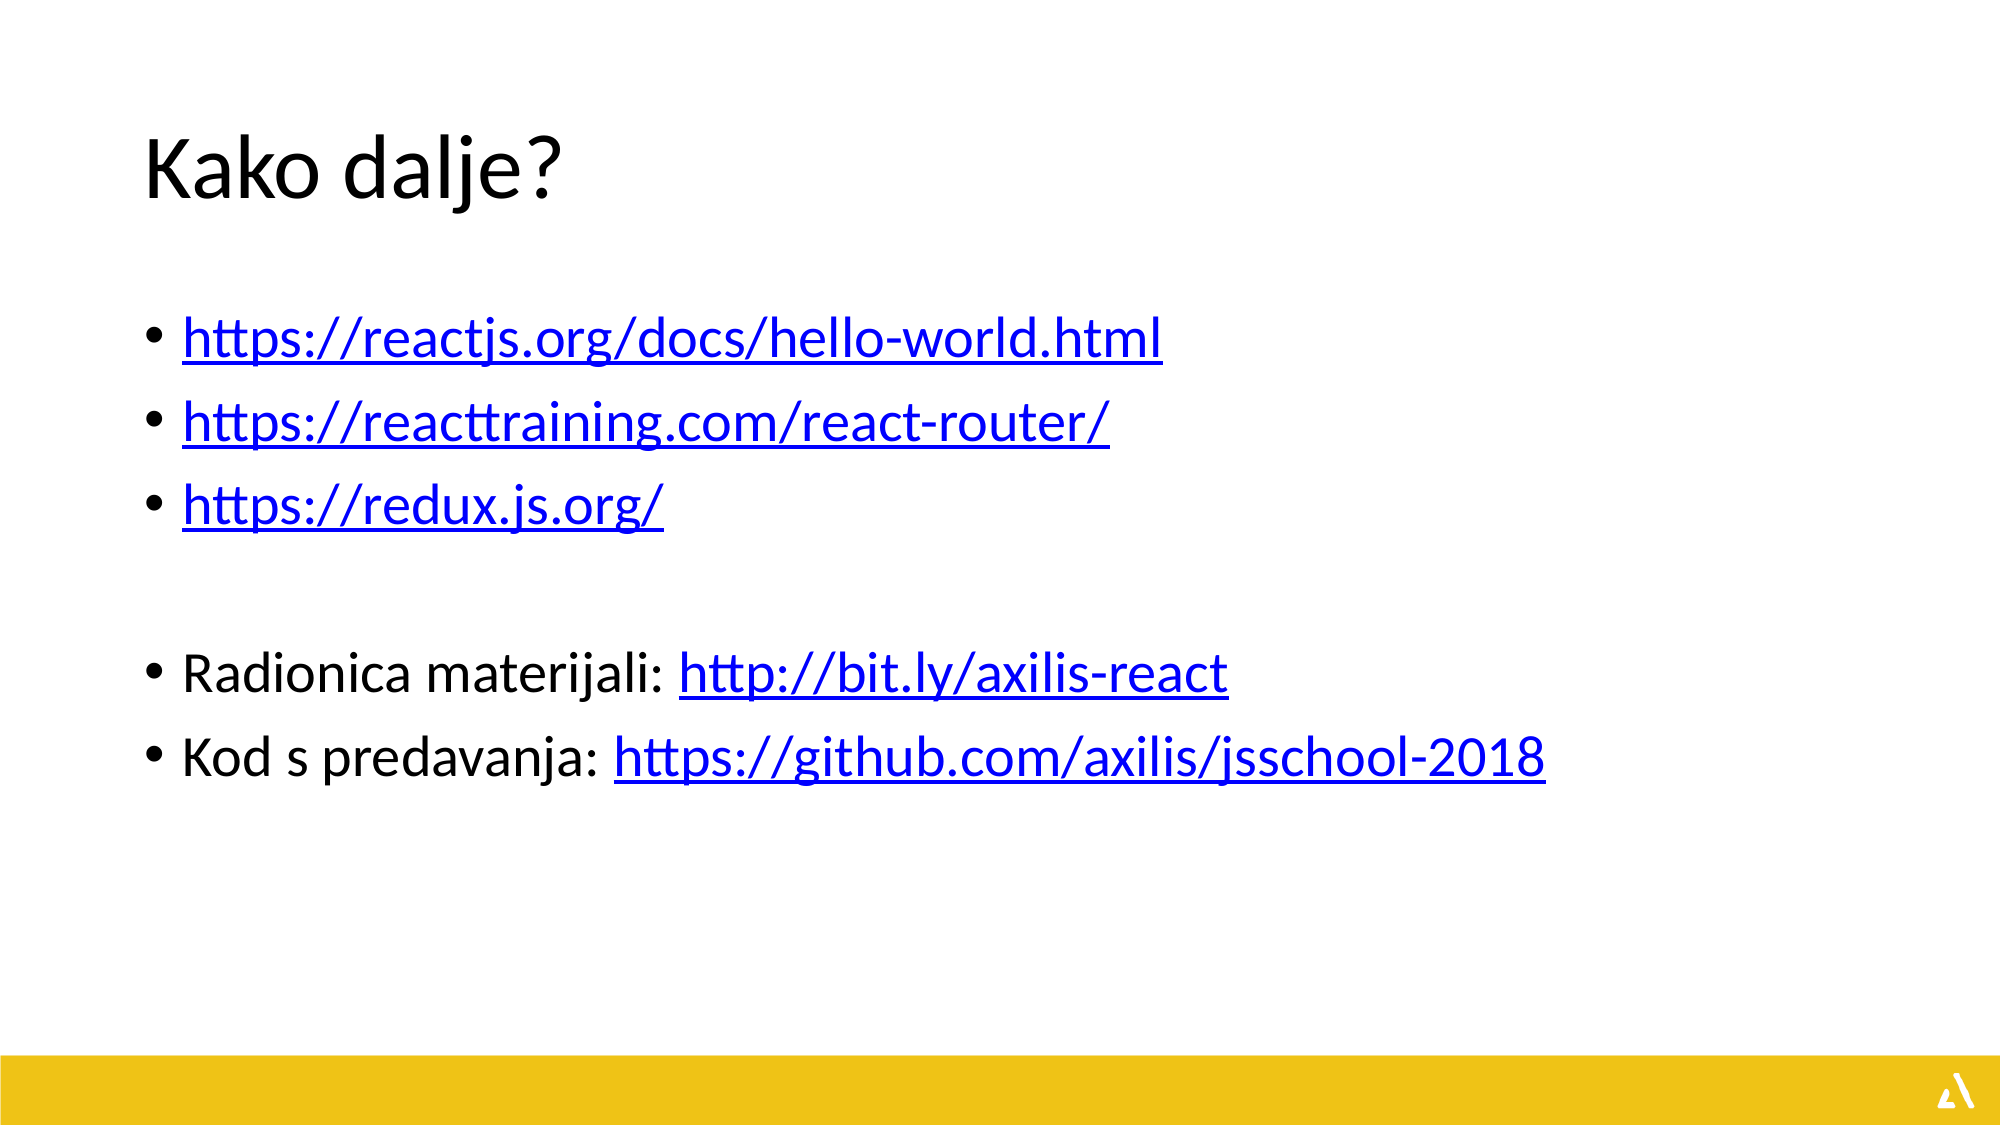

# Kako dalje?
https://reactjs.org/docs/hello-world.html
https://reacttraining.com/react-router/
https://redux.js.org/

Radionica materijali: http://bit.ly/axilis-react
Kod s predavanja: https://github.com/axilis/jsschool-2018